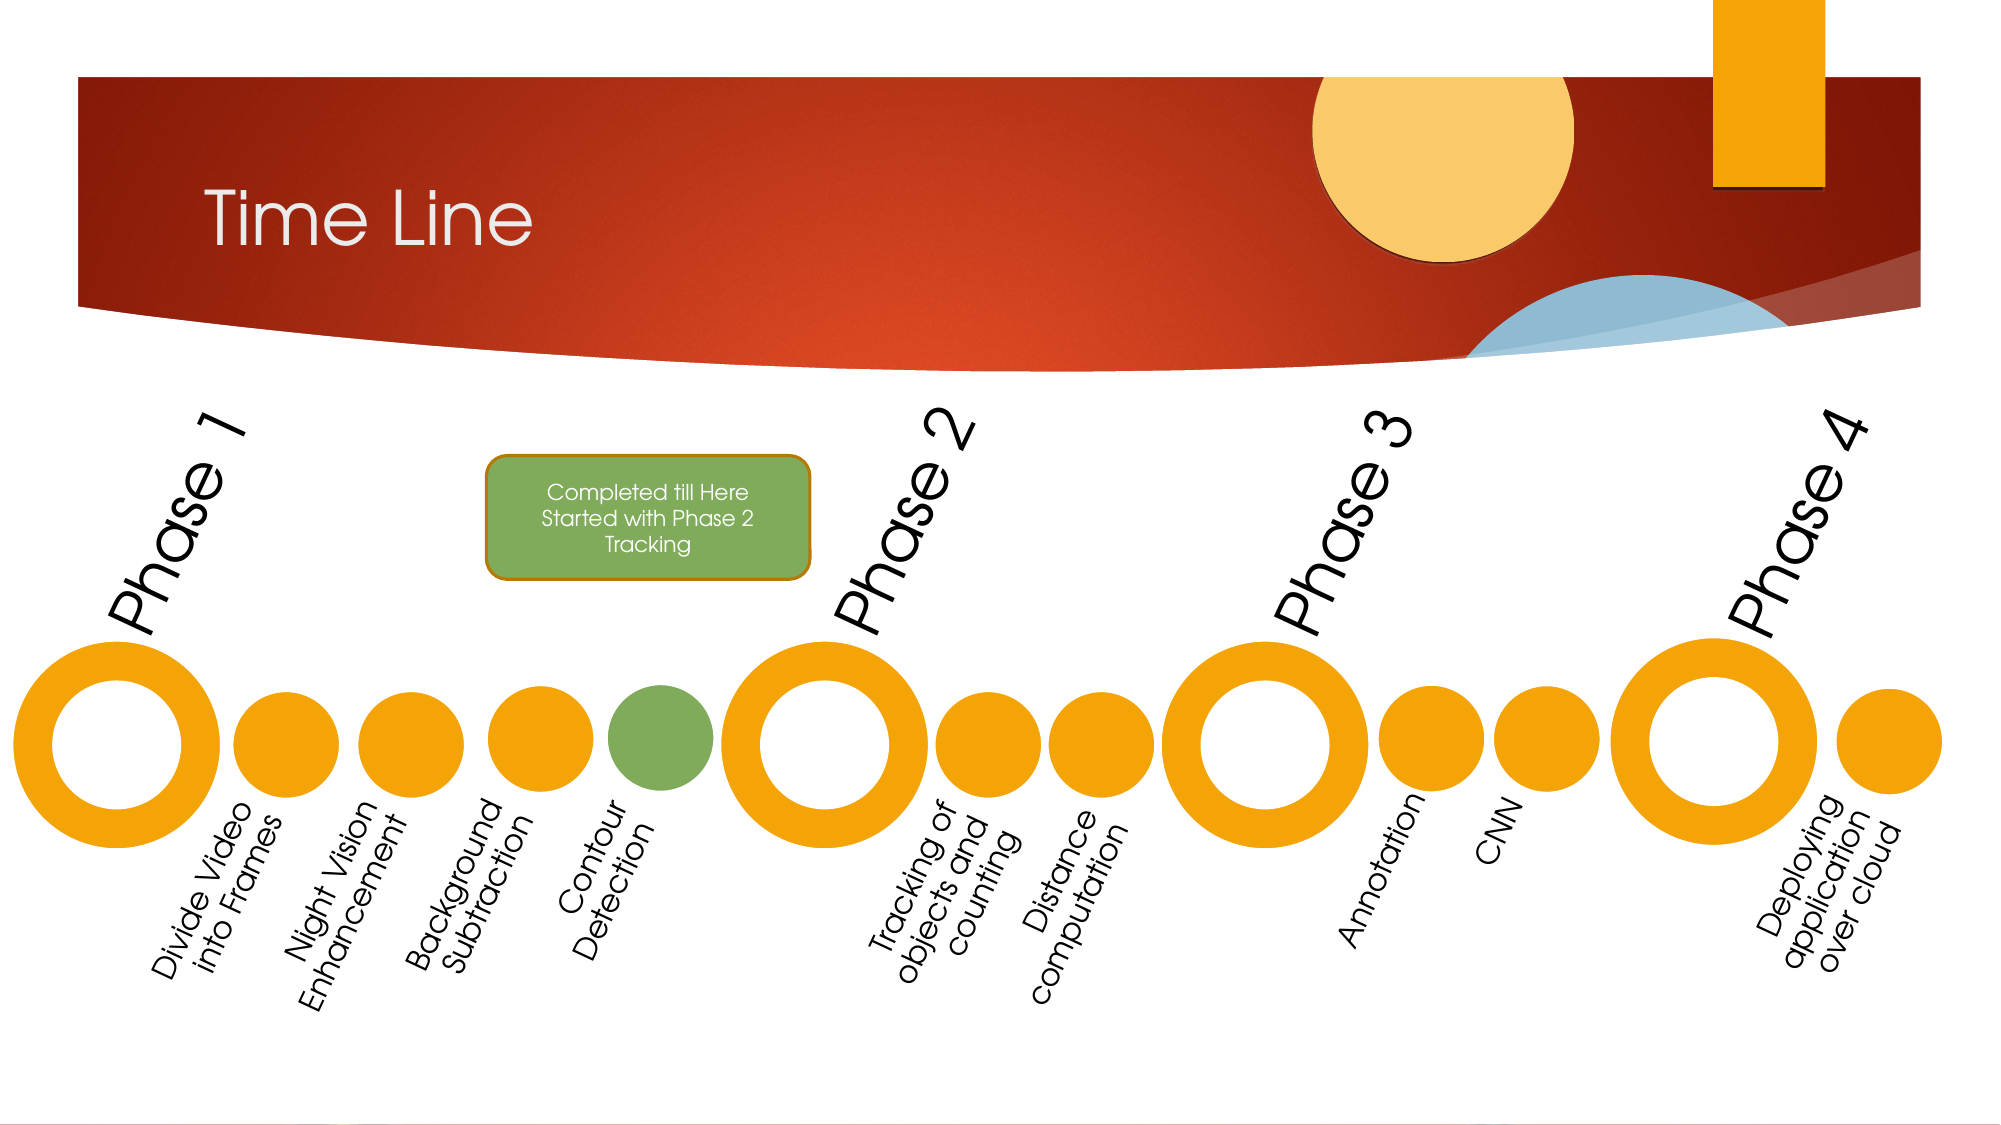

Time Line
Completed till Here
Started with Phase 2
Tracking
Phase 1
Phase 2
Phase 3
Phase 4

Annotation
CNN
Divide Video into Frames
Night Vision Enhancement
Background Subtraction
Contour Detection
Deploying application over cloud
Tracking of objects and counting
Distance computation